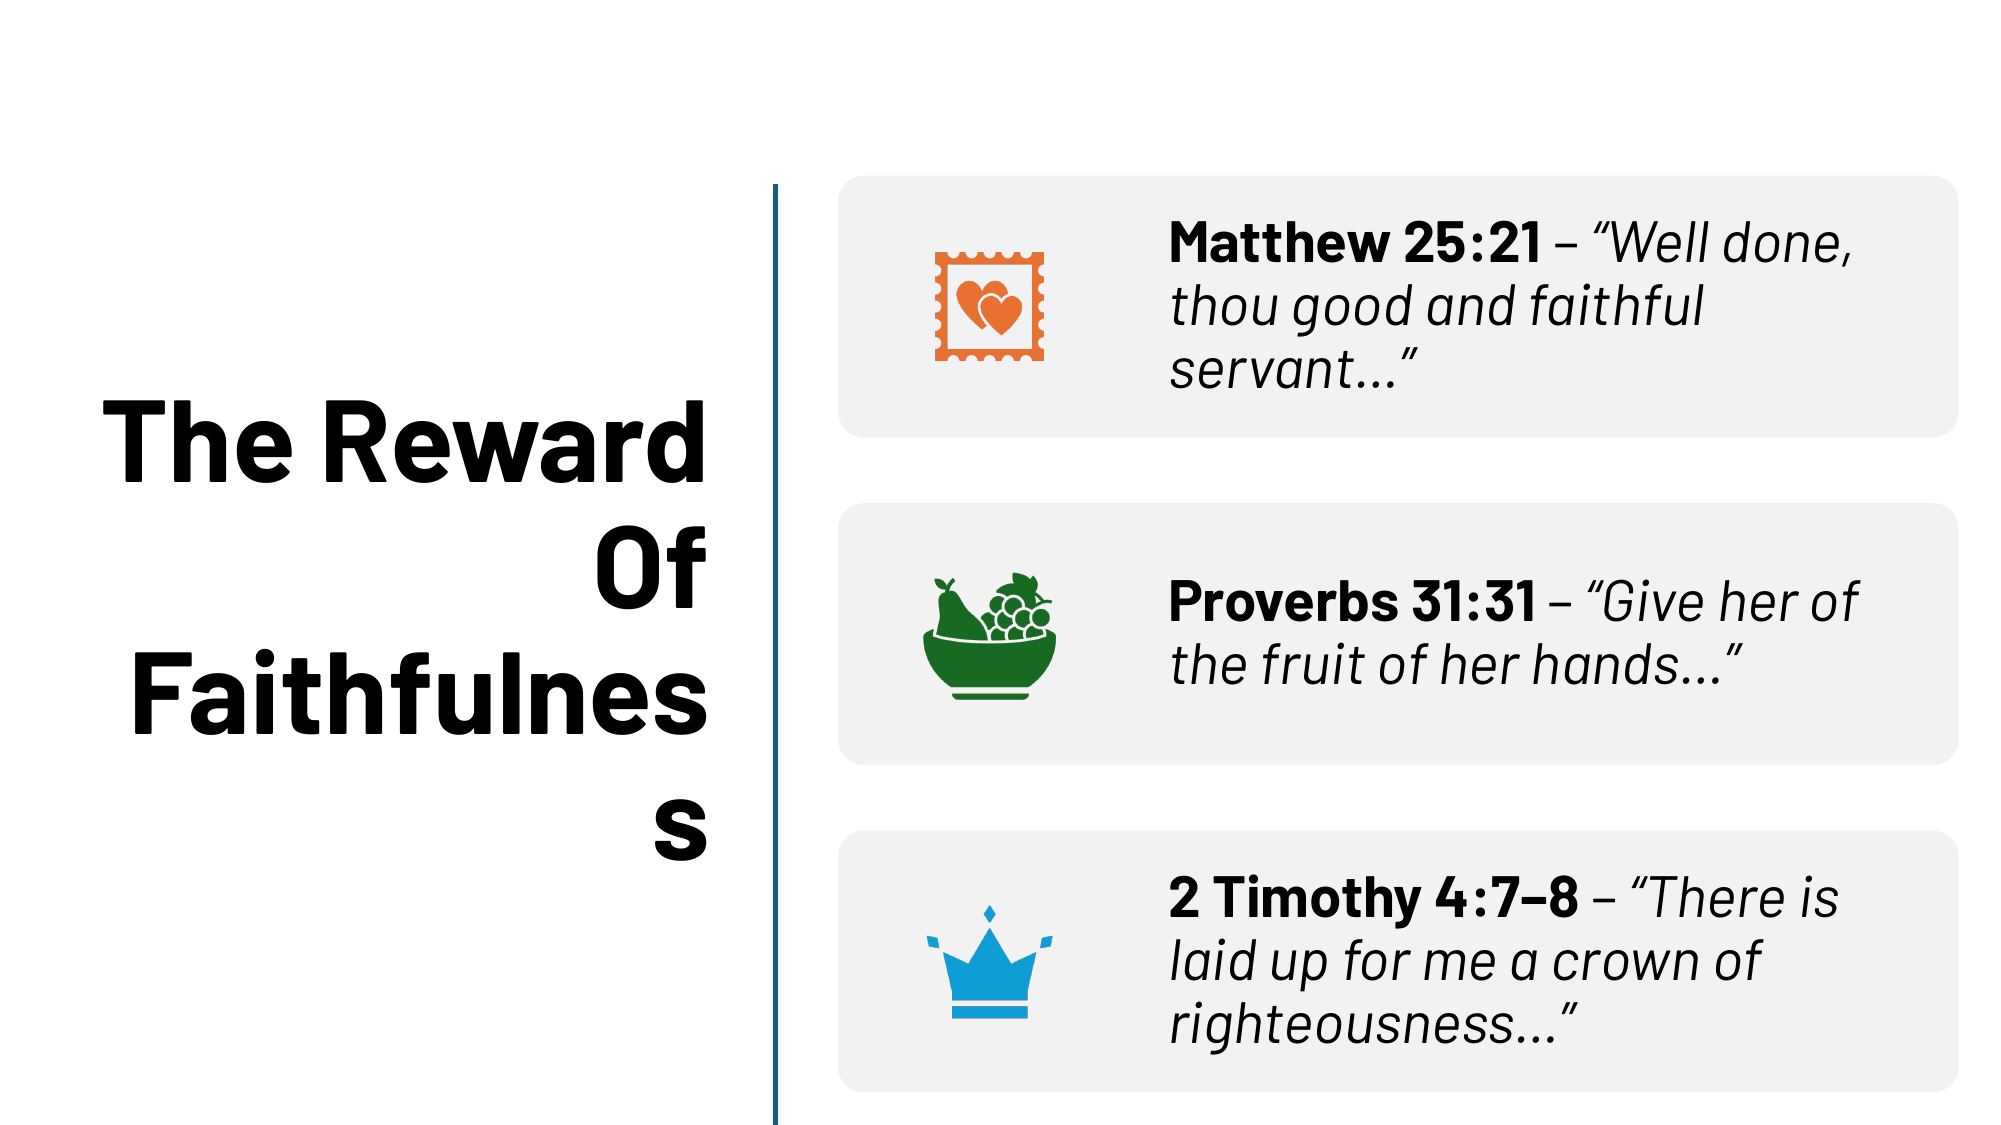

# The Reward Of Faithfulness
Matthew 25:21 – “Well done, thou good and faithful servant…”
Proverbs 31:31 – “Give her of the fruit of her hands…”
2 Timothy 4:7–8 – “There is laid up for me a crown of righteousness…”